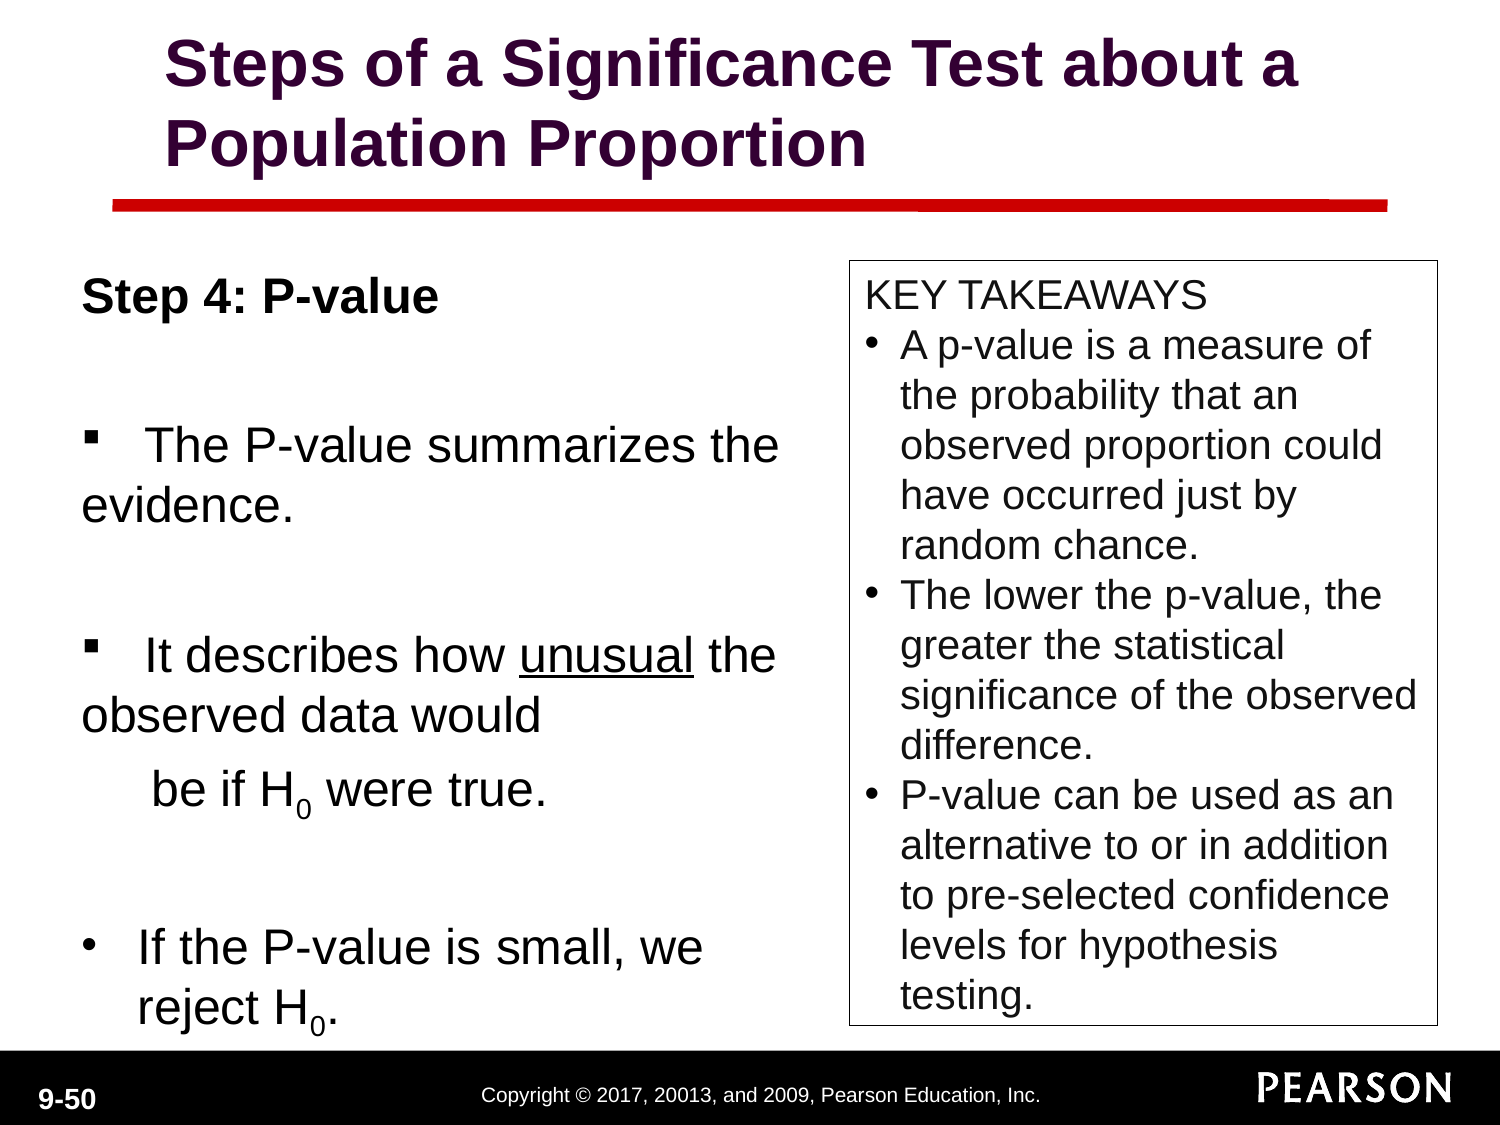

Steps of a Significance Test about a Population Proportion
Step 4: P-value

   The P-value summarizes the evidence.

   It describes how unusual the observed data would
     be if H0 were true.

If the P-value is small, we reject H0.
KEY TAKEAWAYS
A p-value is a measure of the probability that an observed proportion could have occurred just by random chance.
The lower the p-value, the greater the statistical significance of the observed difference.
P-value can be used as an alternative to or in addition to pre-selected confidence levels for hypothesis testing.